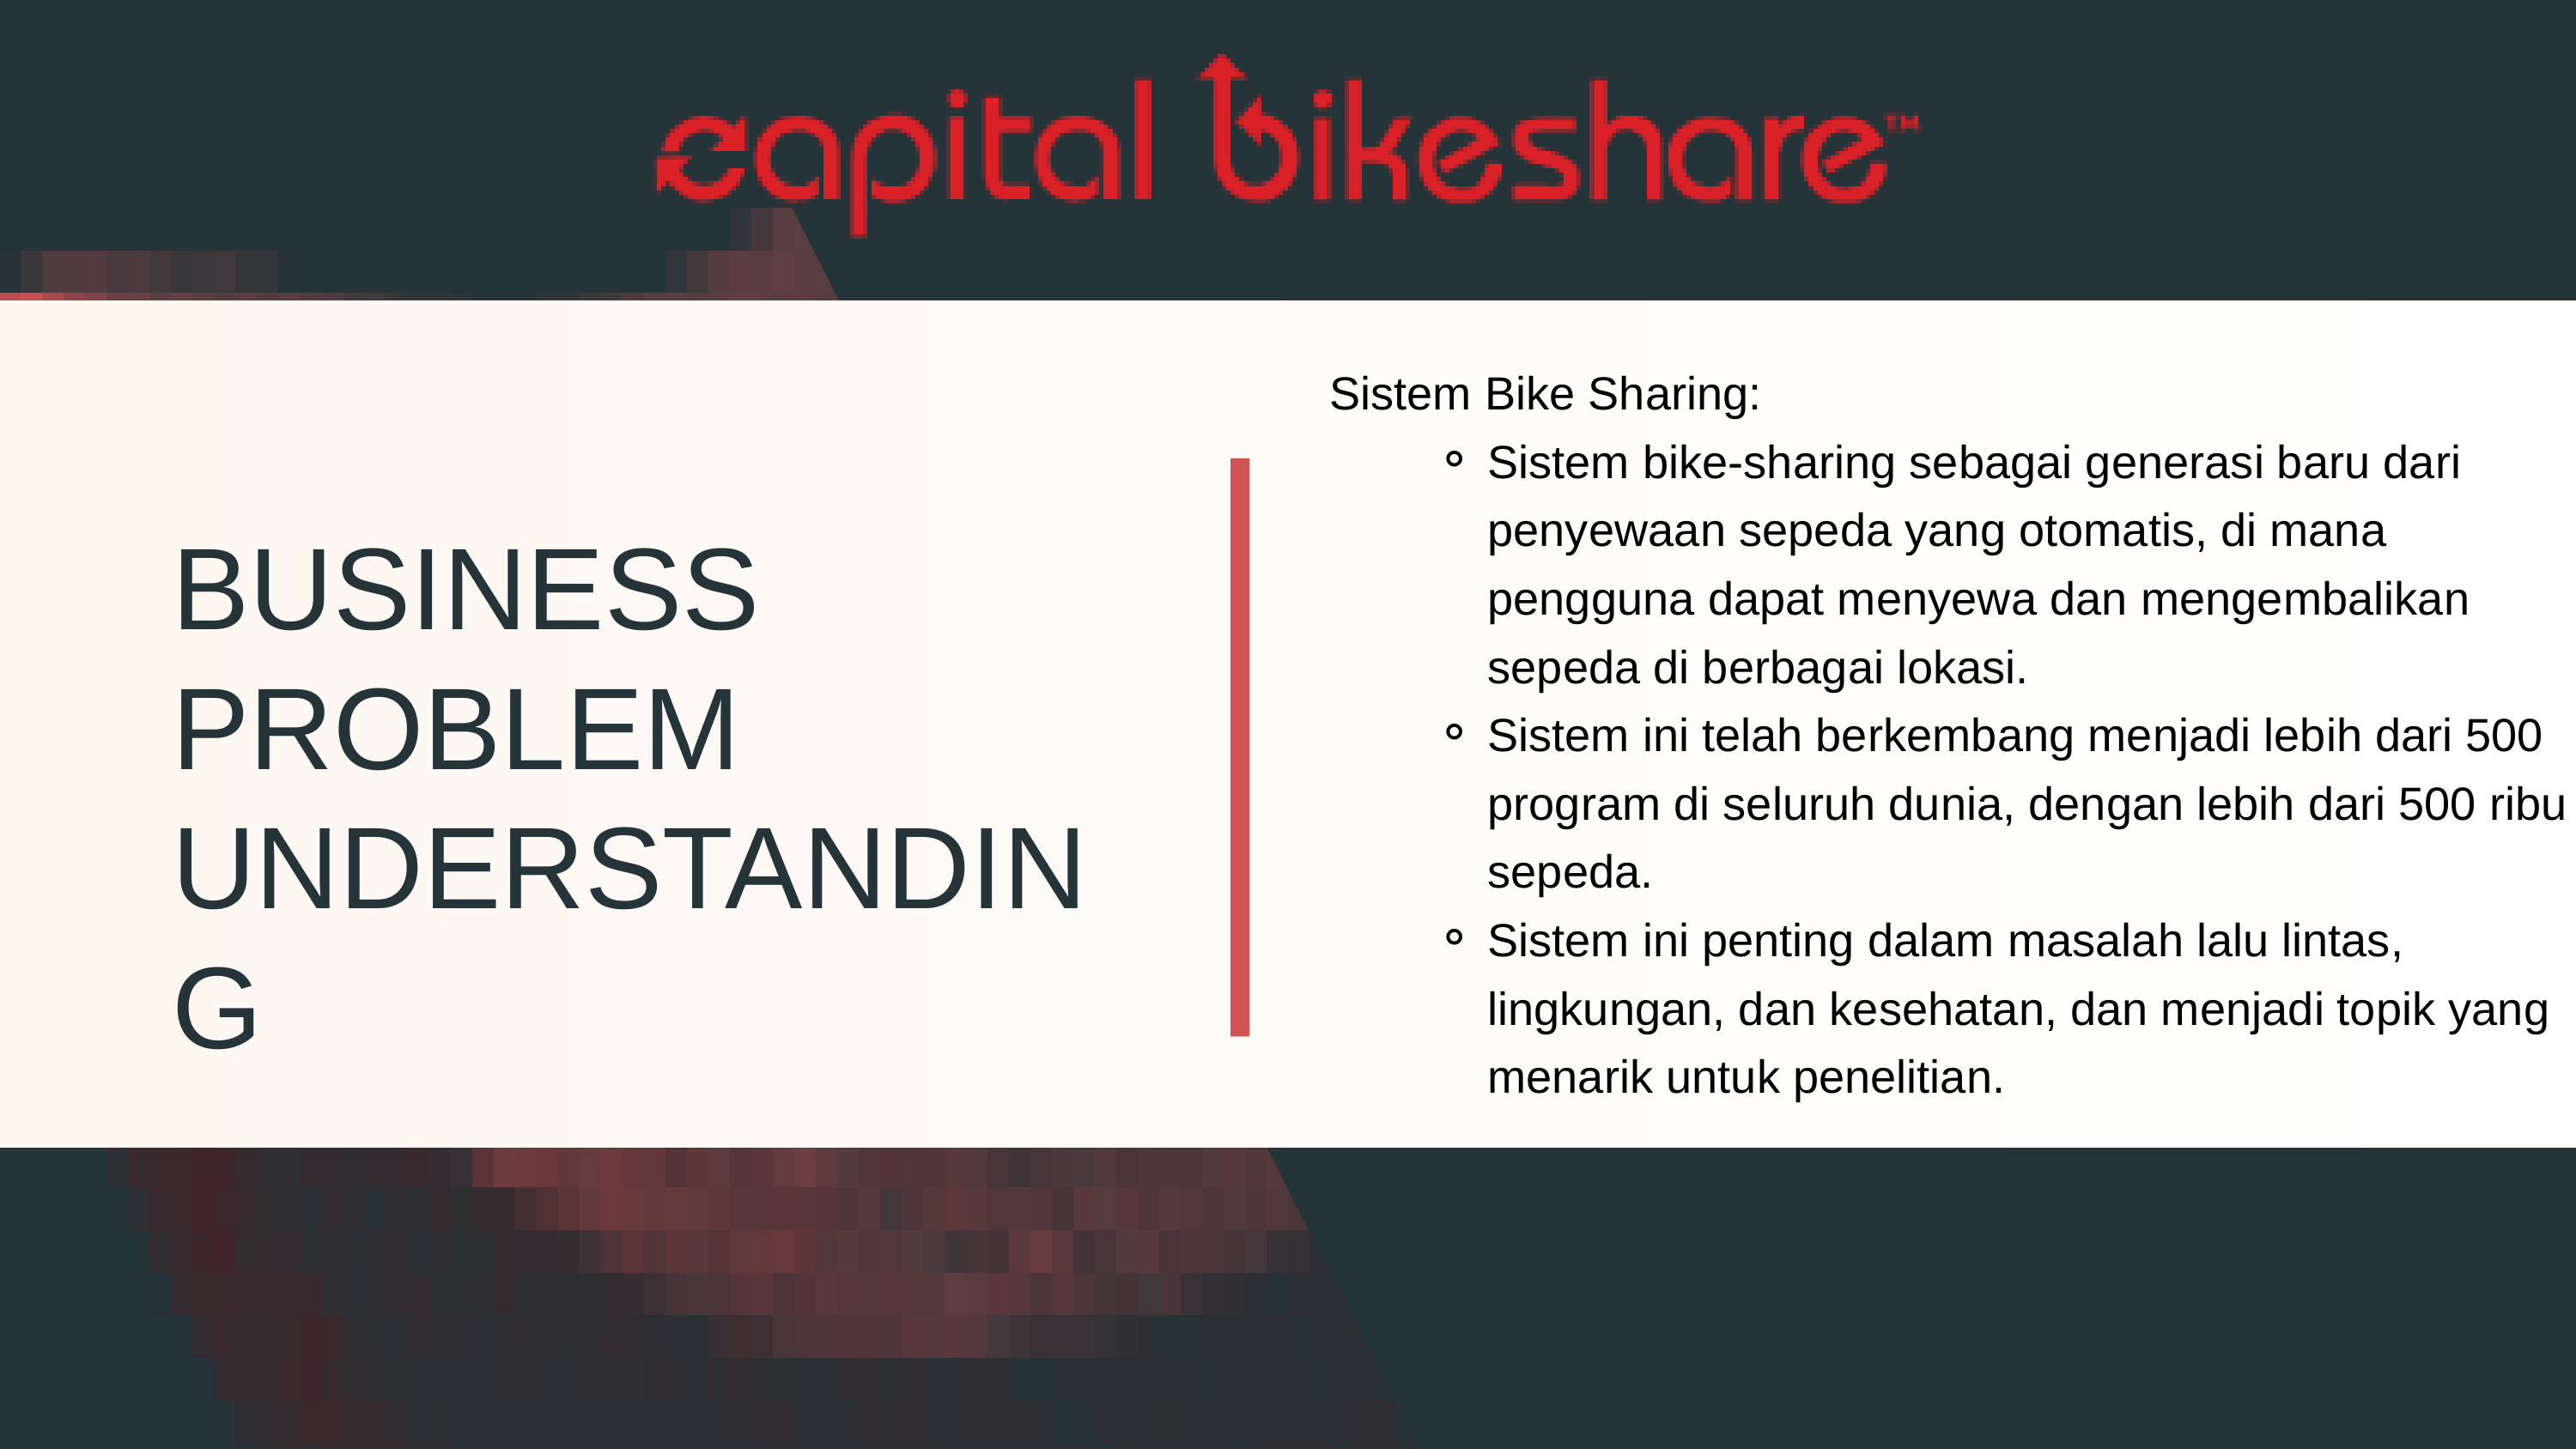

Sistem Bike Sharing:
Sistem bike-sharing sebagai generasi baru dari penyewaan sepeda yang otomatis, di mana pengguna dapat menyewa dan mengembalikan sepeda di berbagai lokasi.
Sistem ini telah berkembang menjadi lebih dari 500 program di seluruh dunia, dengan lebih dari 500 ribu sepeda.
Sistem ini penting dalam masalah lalu lintas, lingkungan, dan kesehatan, dan menjadi topik yang menarik untuk penelitian.

BUSINESS PROBLEM
UNDERSTANDING